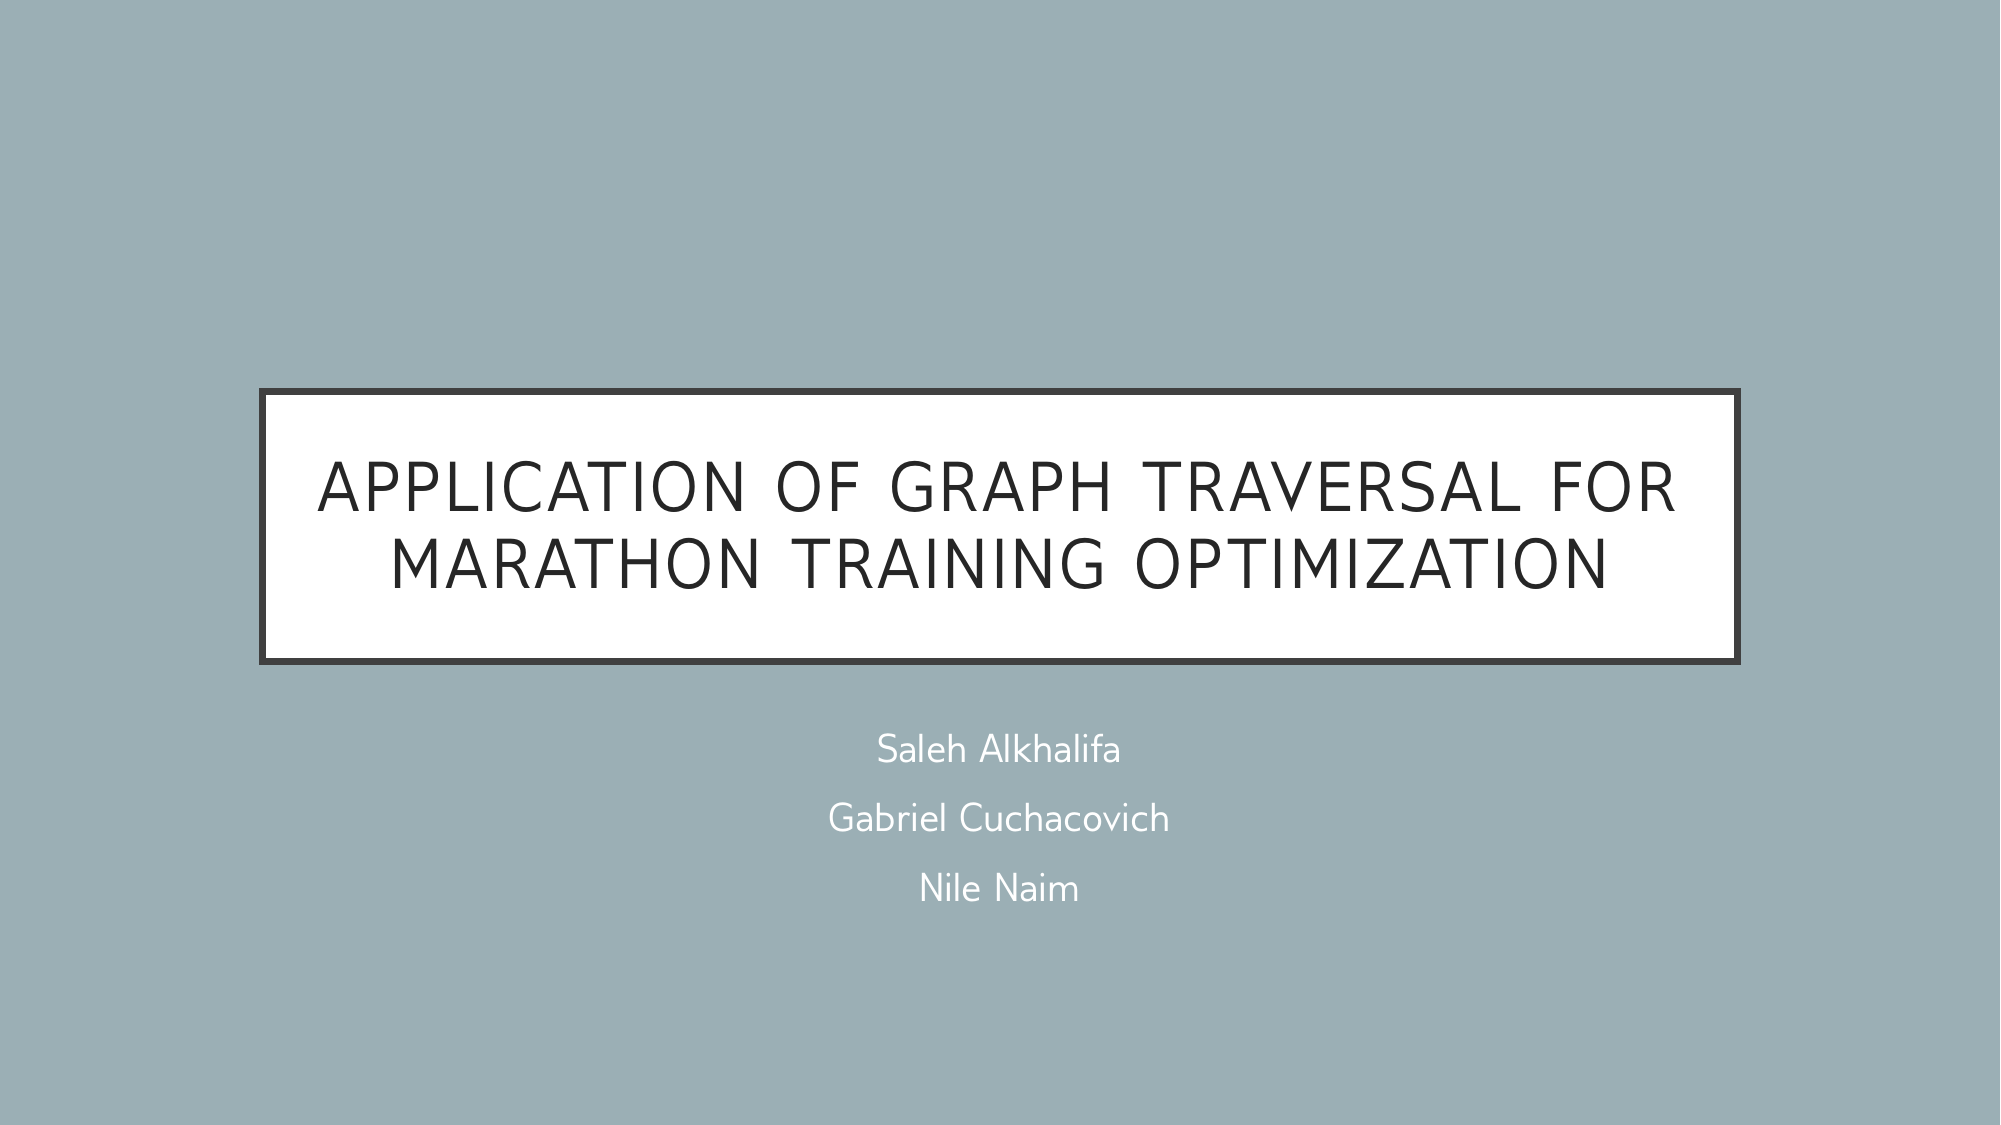

# Application of graph traversal for marathon training optimization
Saleh Alkhalifa
Gabriel Cuchacovich
Nile Naim